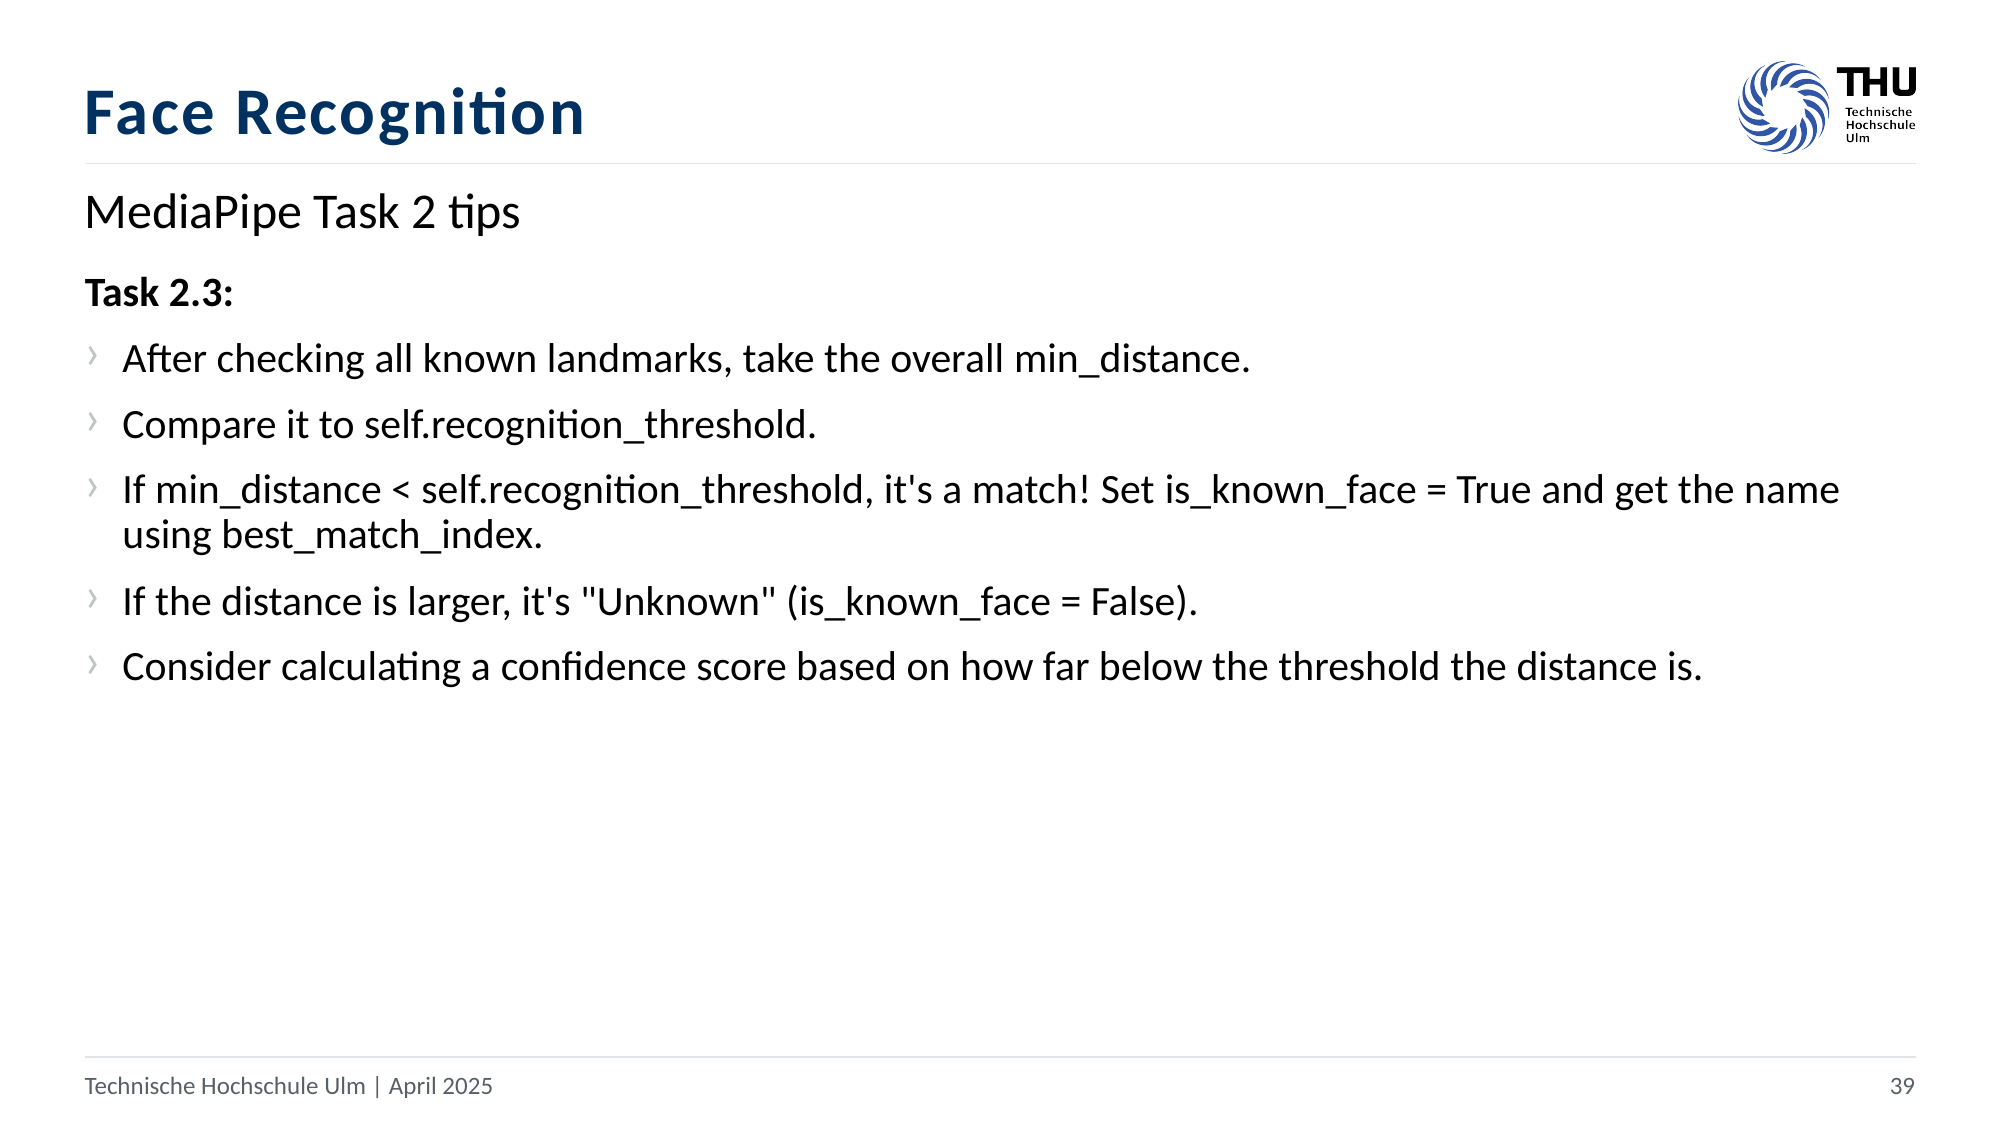

# Face Recognition
MediaPipe Task 2 tips
Task 2.3:
After checking all known landmarks, take the overall min_distance.
Compare it to self.recognition_threshold.
If min_distance < self.recognition_threshold, it's a match! Set is_known_face = True and get the name using best_match_index.
If the distance is larger, it's "Unknown" (is_known_face = False).
Consider calculating a confidence score based on how far below the threshold the distance is.
Technische Hochschule Ulm | April 2025